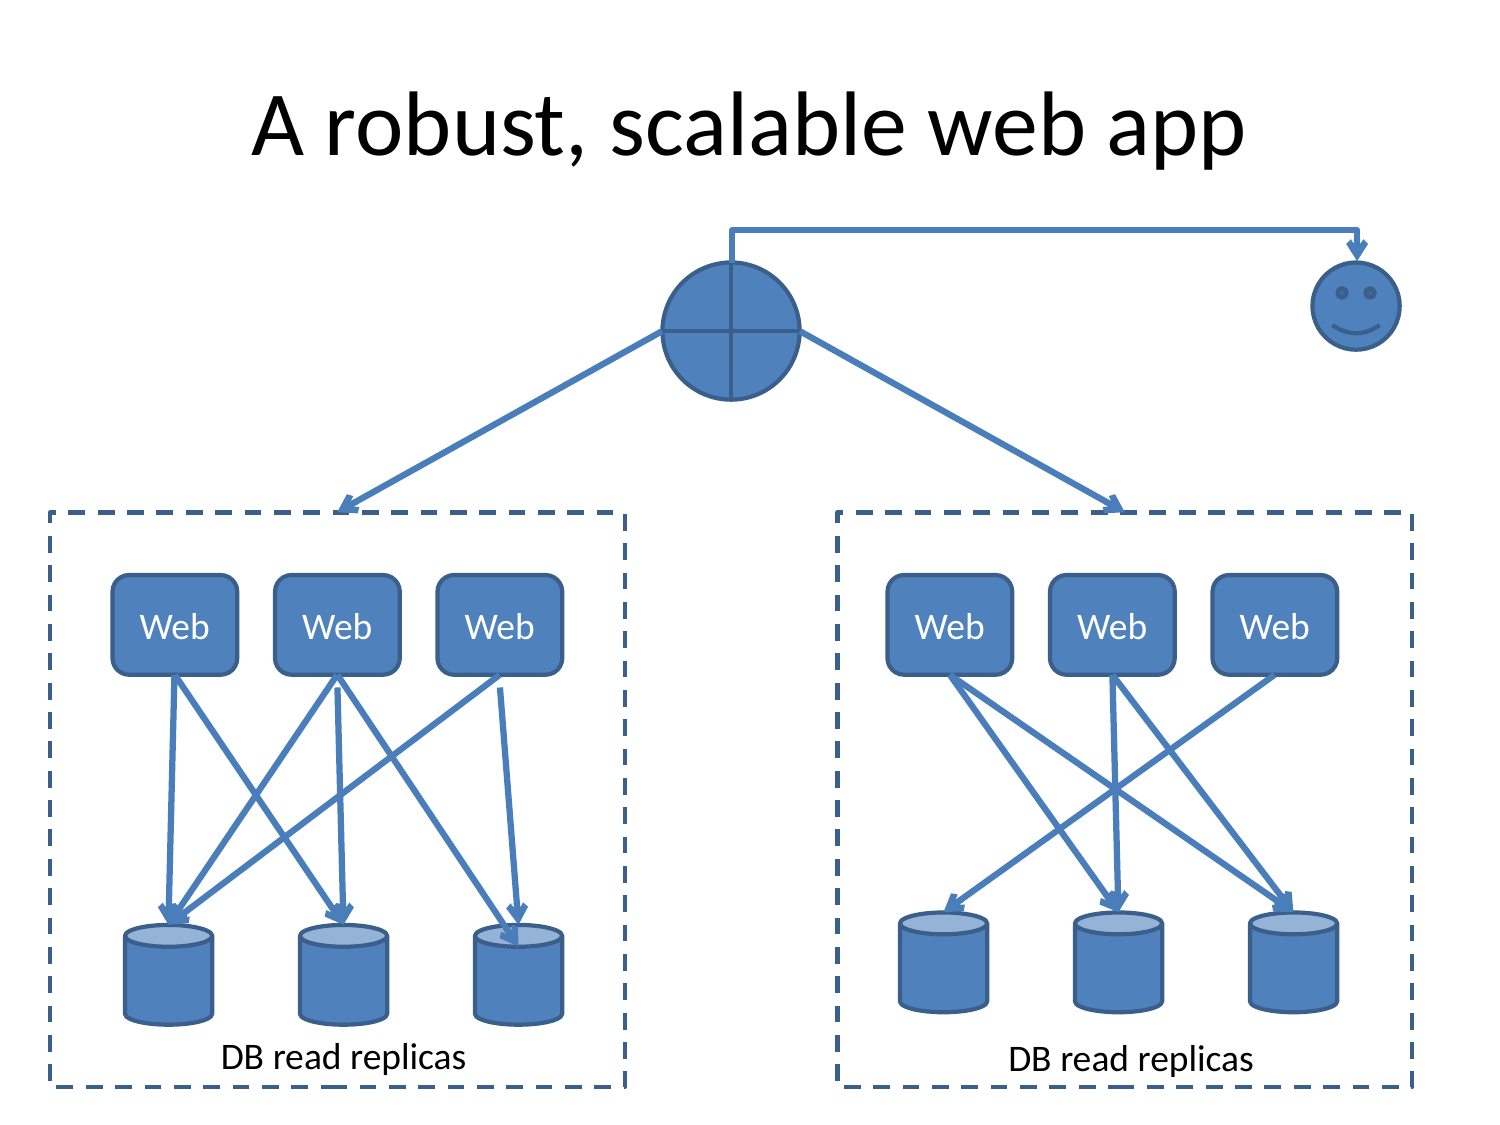

A robust, scalable web app

Web
Web
Web
Web
Web
Web

DB read replicas
DB read replicas